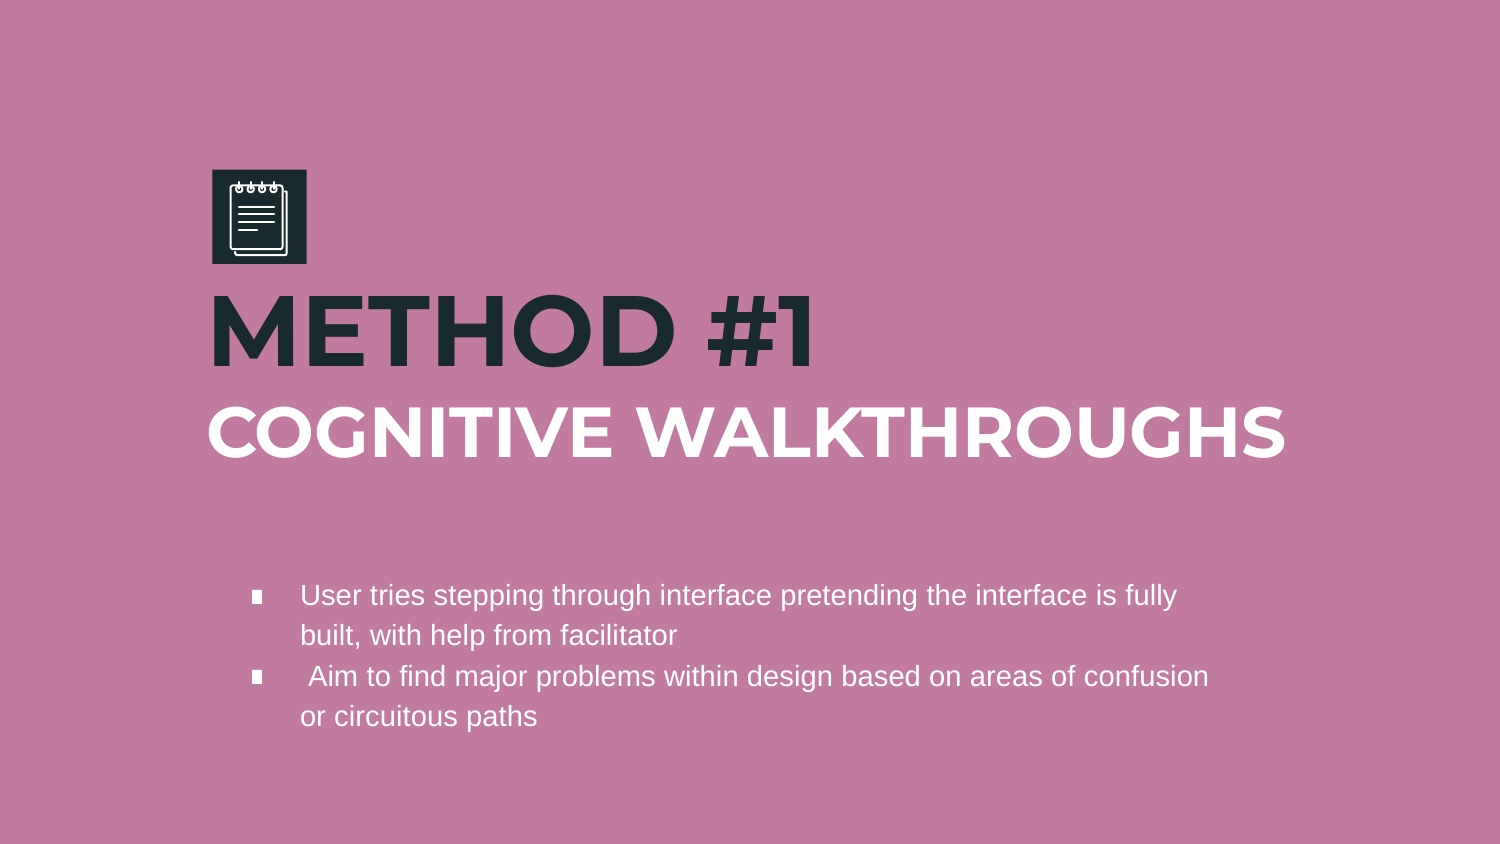

# METHOD #1
COGNITIVE WALKTHROUGHS
User tries stepping through interface pretending the interface is fully built, with help from facilitator
 Aim to find major problems within design based on areas of confusion or circuitous paths